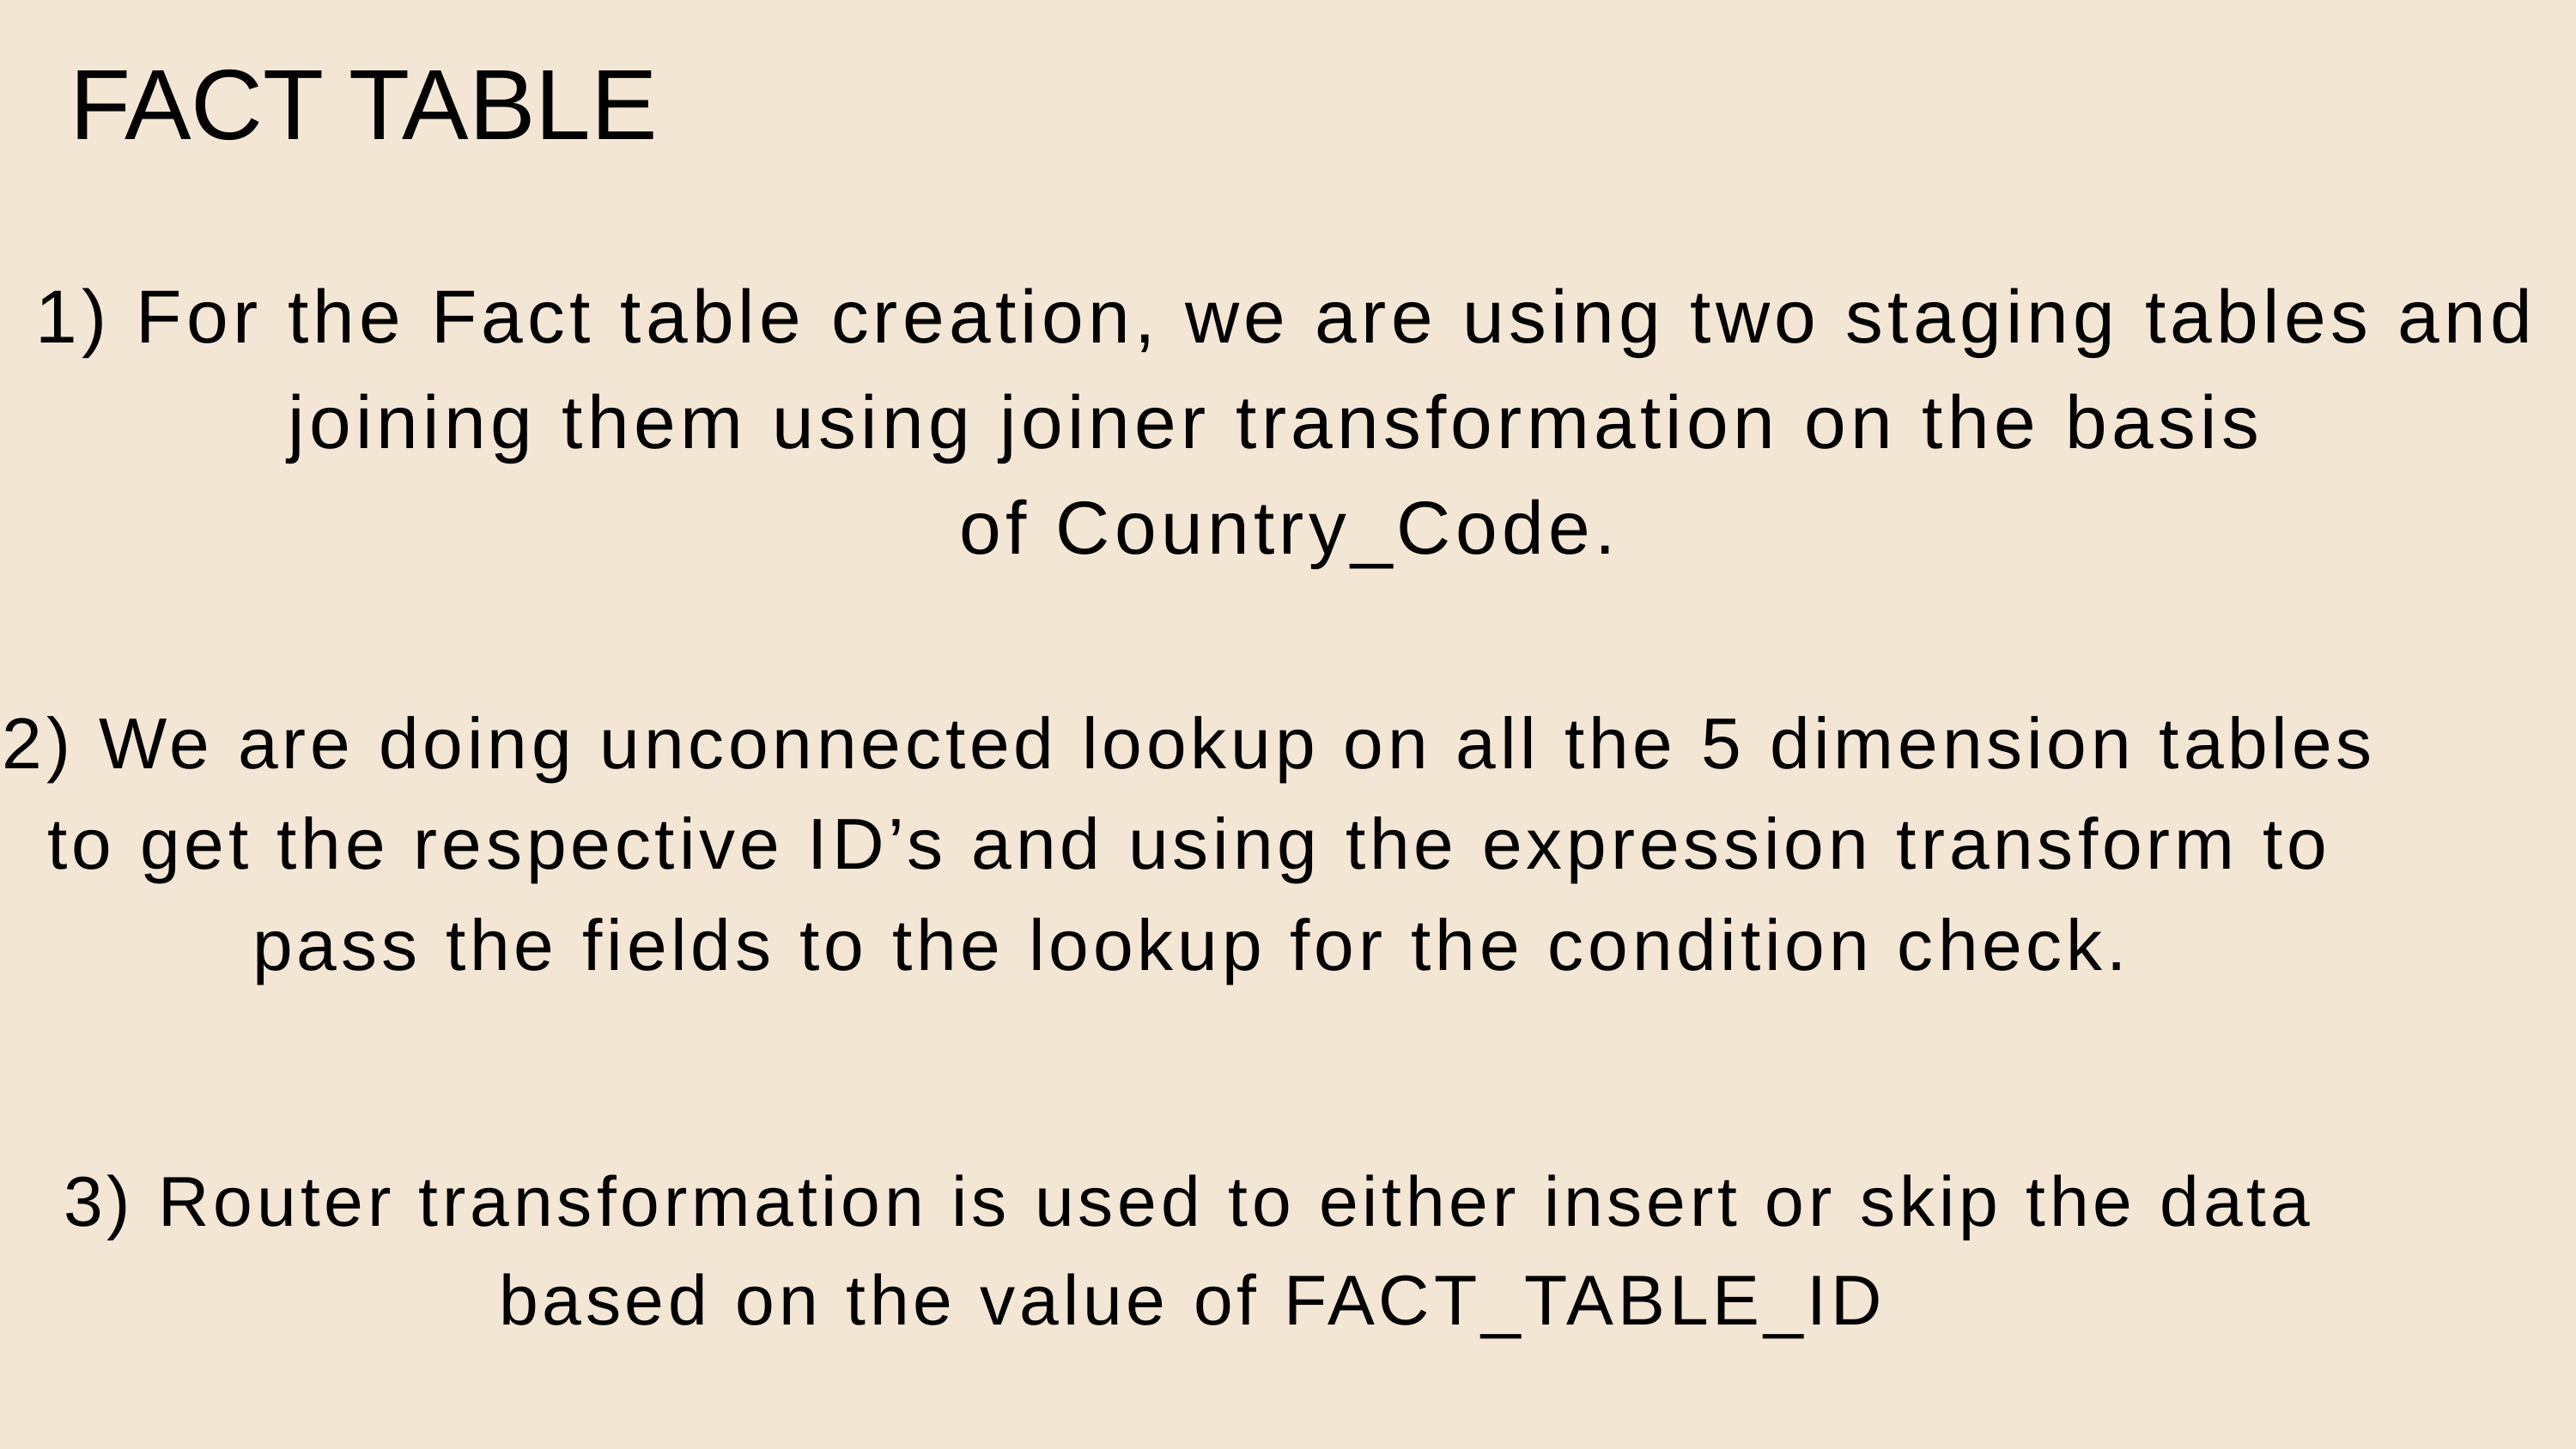

FACT TABLE
1) For the Fact table creation, we are using two staging tables and joining them using joiner transformation on the basis
of Country_Code.
2) We are doing unconnected lookup on all the 5 dimension tables to get the respective ID’s and using the expression transform to pass the fields to the lookup for the condition check.
3) Router transformation is used to either insert or skip the data based on the value of FACT_TABLE_ID